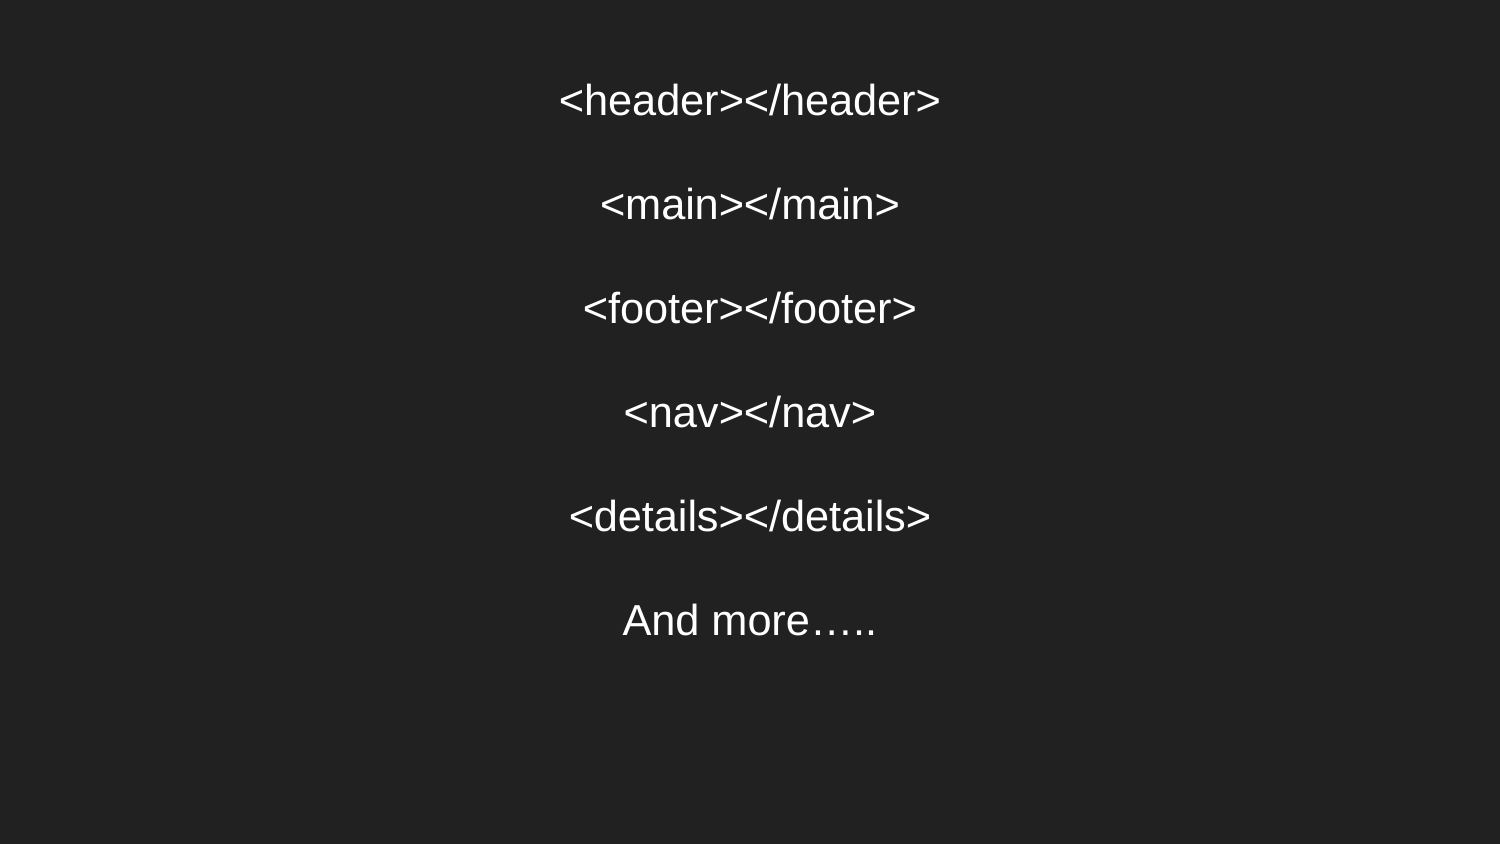

# <header></header>

<main></main>

<footer></footer>

<nav></nav>

<details></details>

And more…..